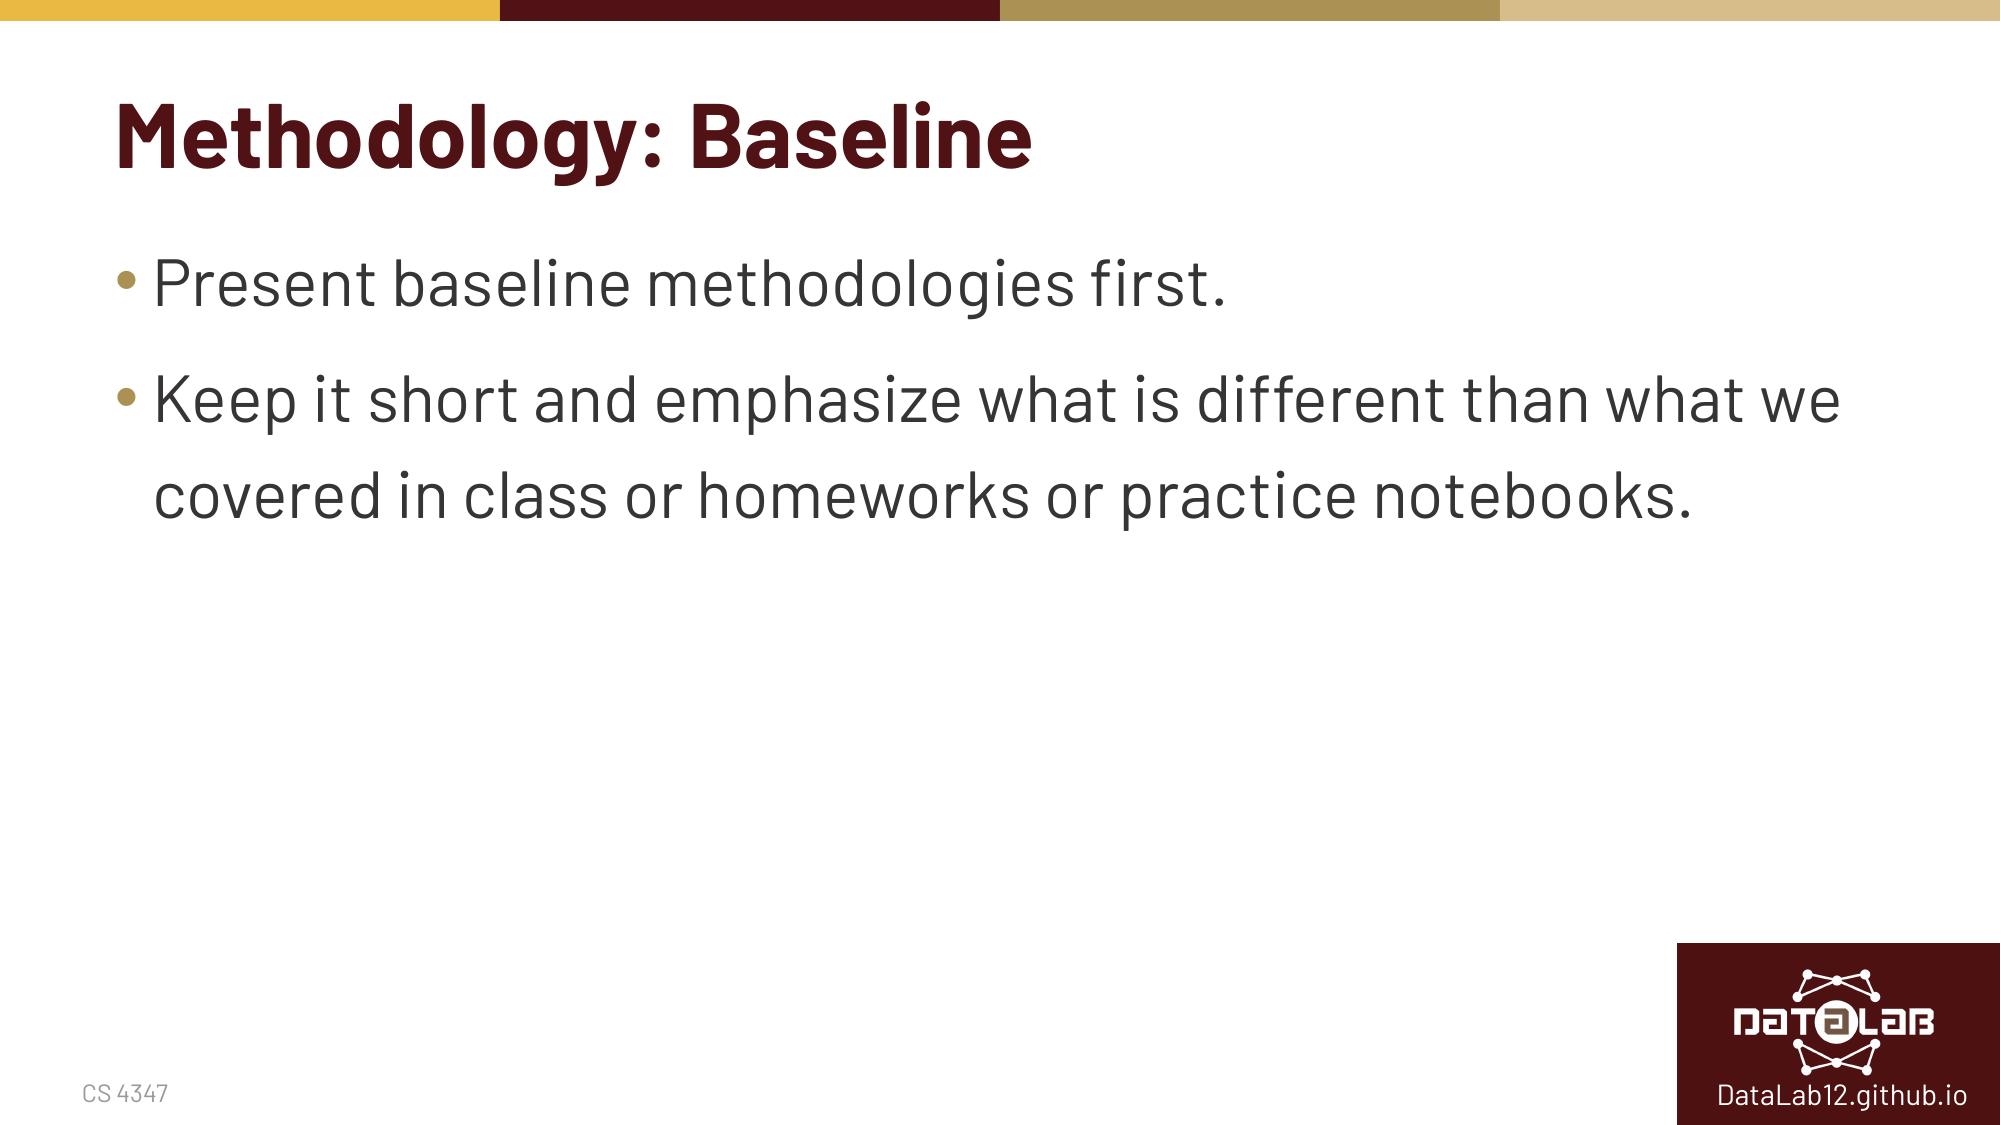

# Methodology: Baseline
Present baseline methodologies first.
Keep it short and emphasize what is different than what we covered in class or homeworks or practice notebooks.
CS 4347